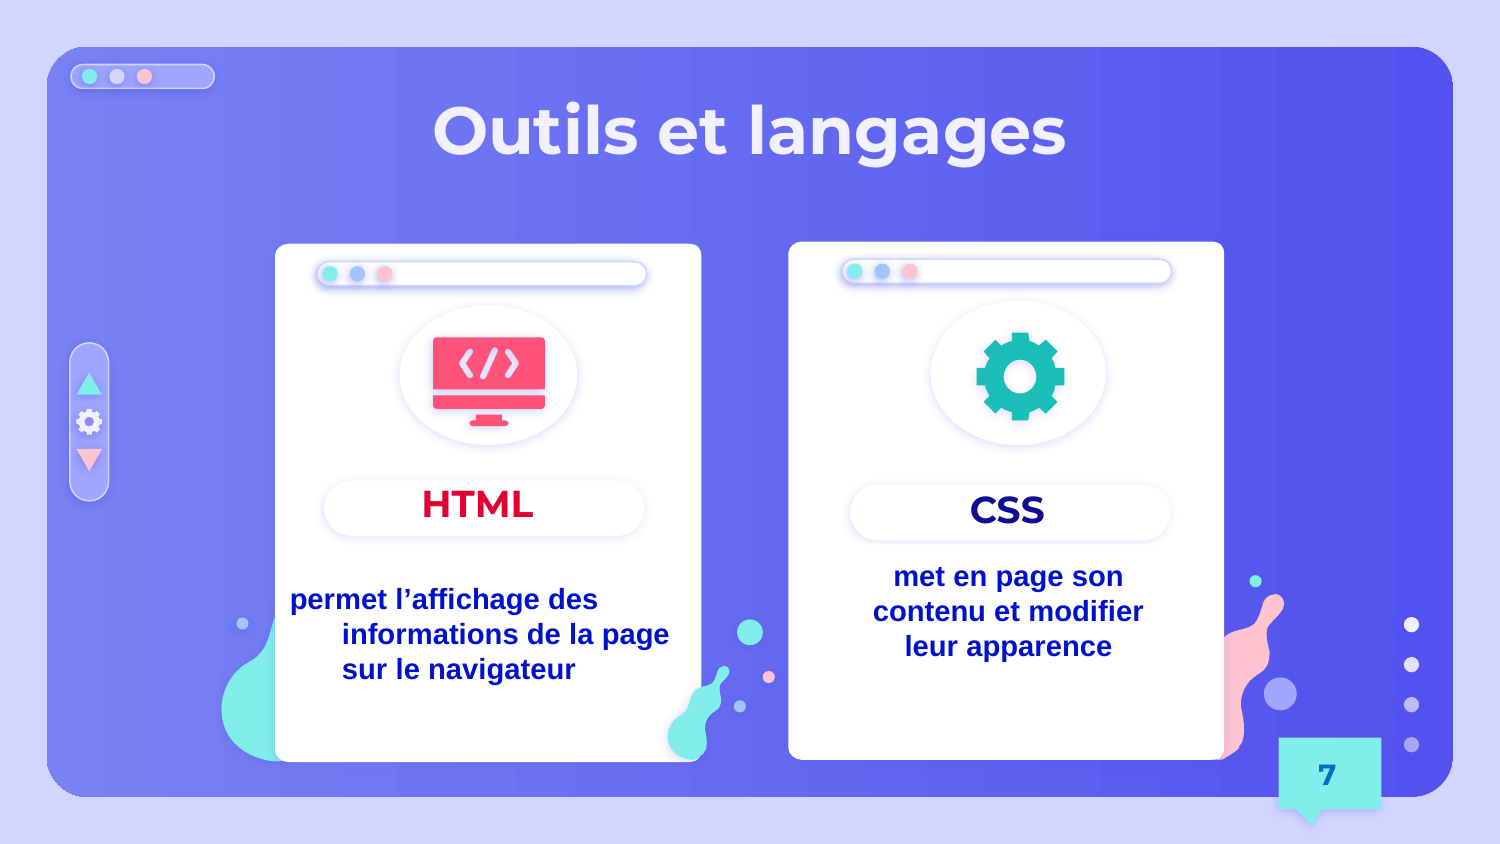

# Outils et langages

HTML
CSS
met en page son contenu et modifier leur apparence

permet l’affichage des informations de la page  sur le navigateur

   7